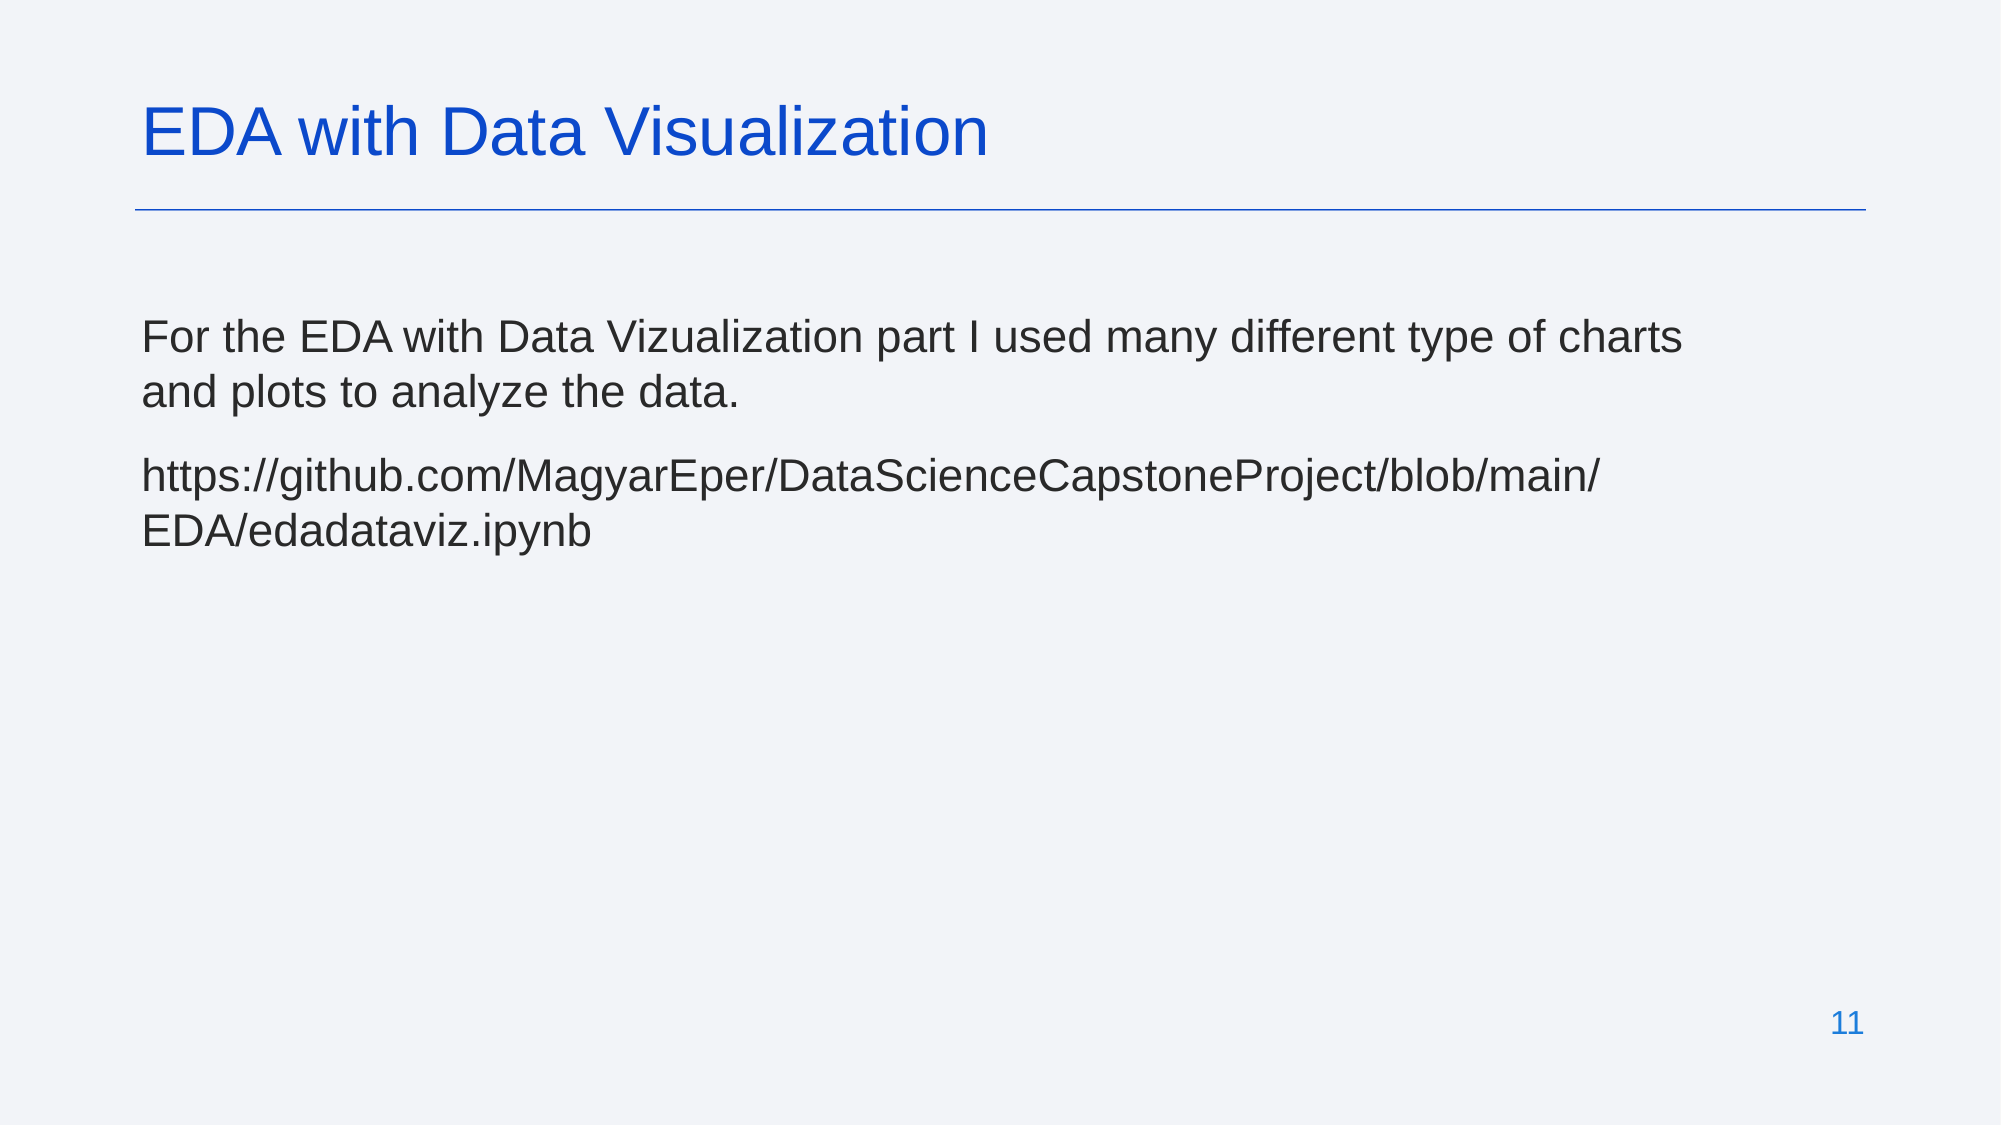

EDA with Data Visualization
For the EDA with Data Vizualization part I used many different type of charts and plots to analyze the data.
https://github.com/MagyarEper/DataScienceCapstoneProject/blob/main/EDA/edadataviz.ipynb

11